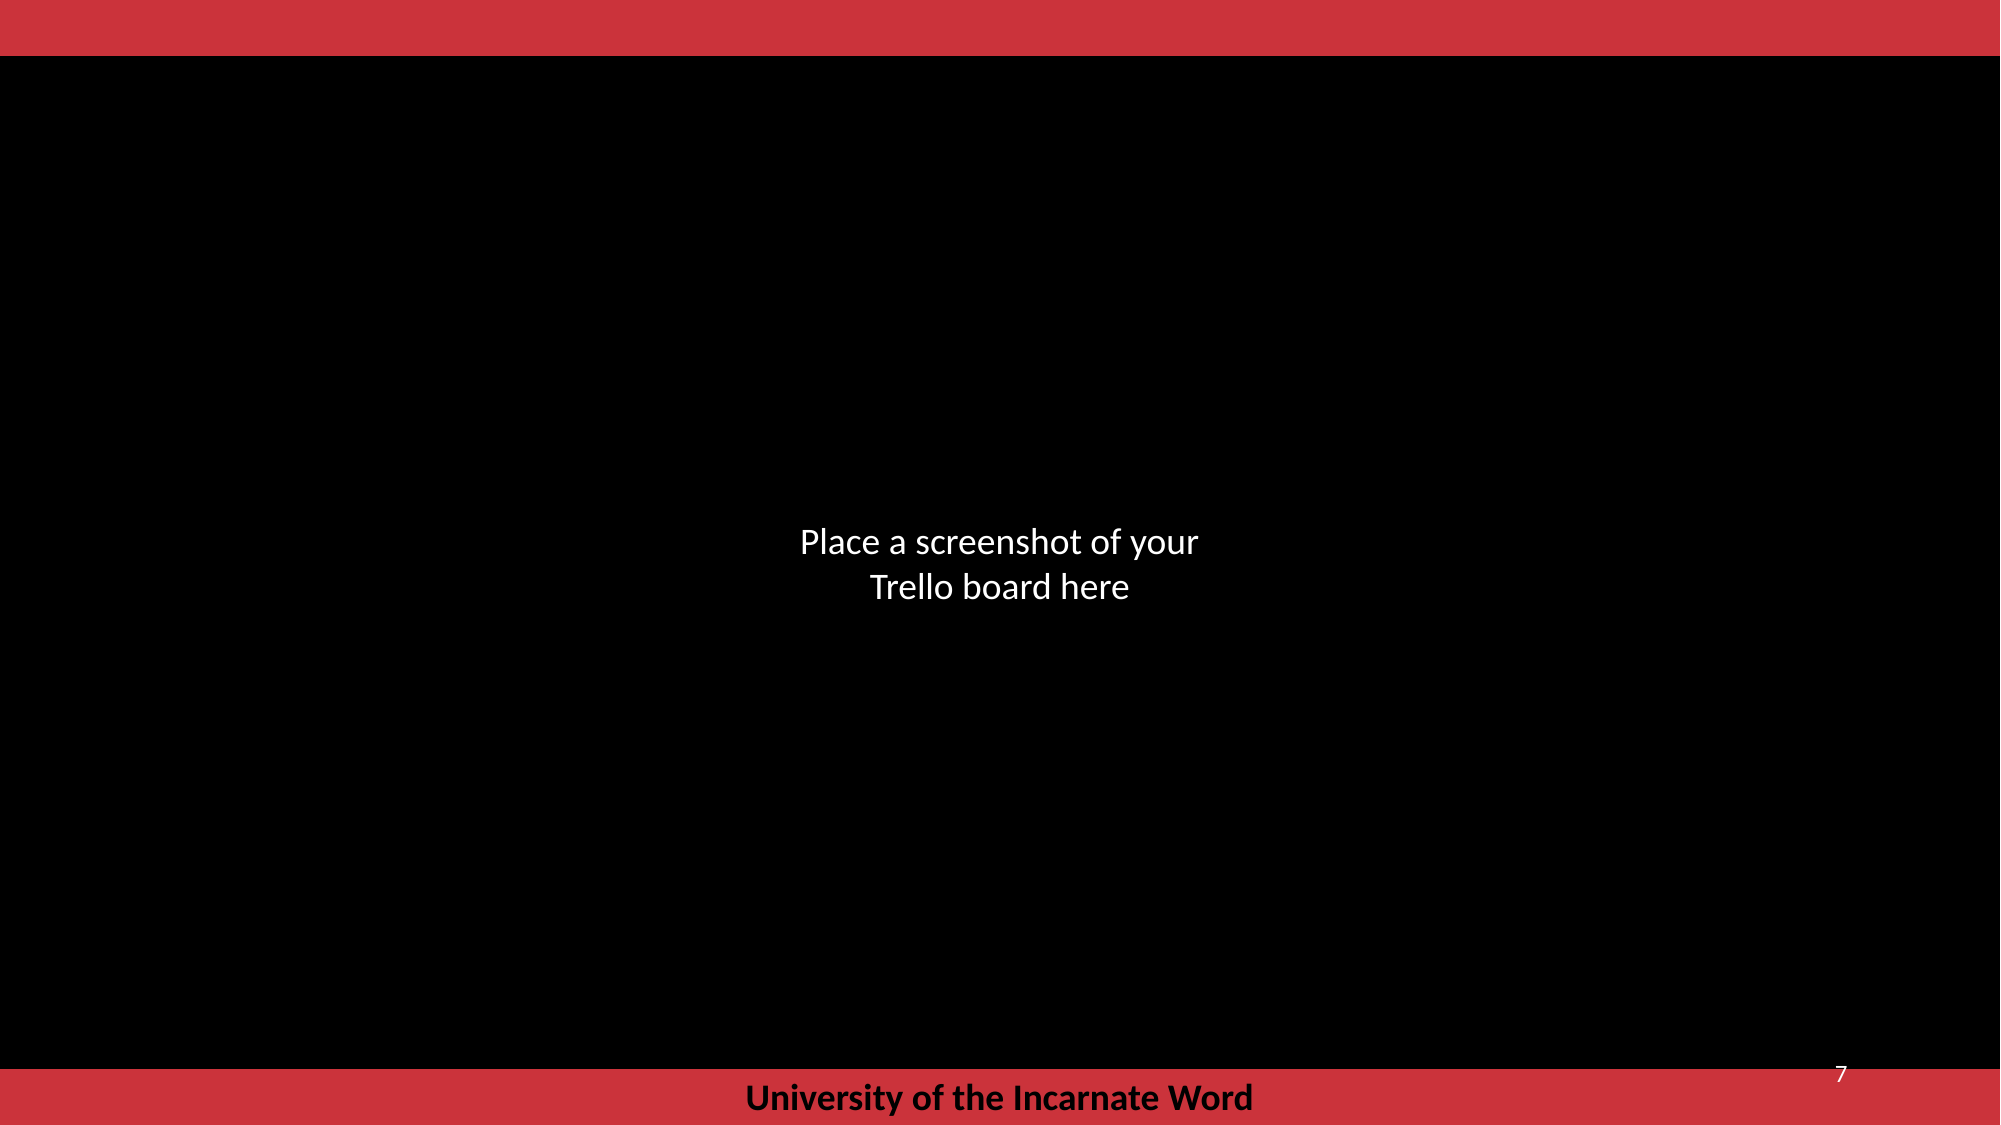

Place a screenshot of your Trello board here

7